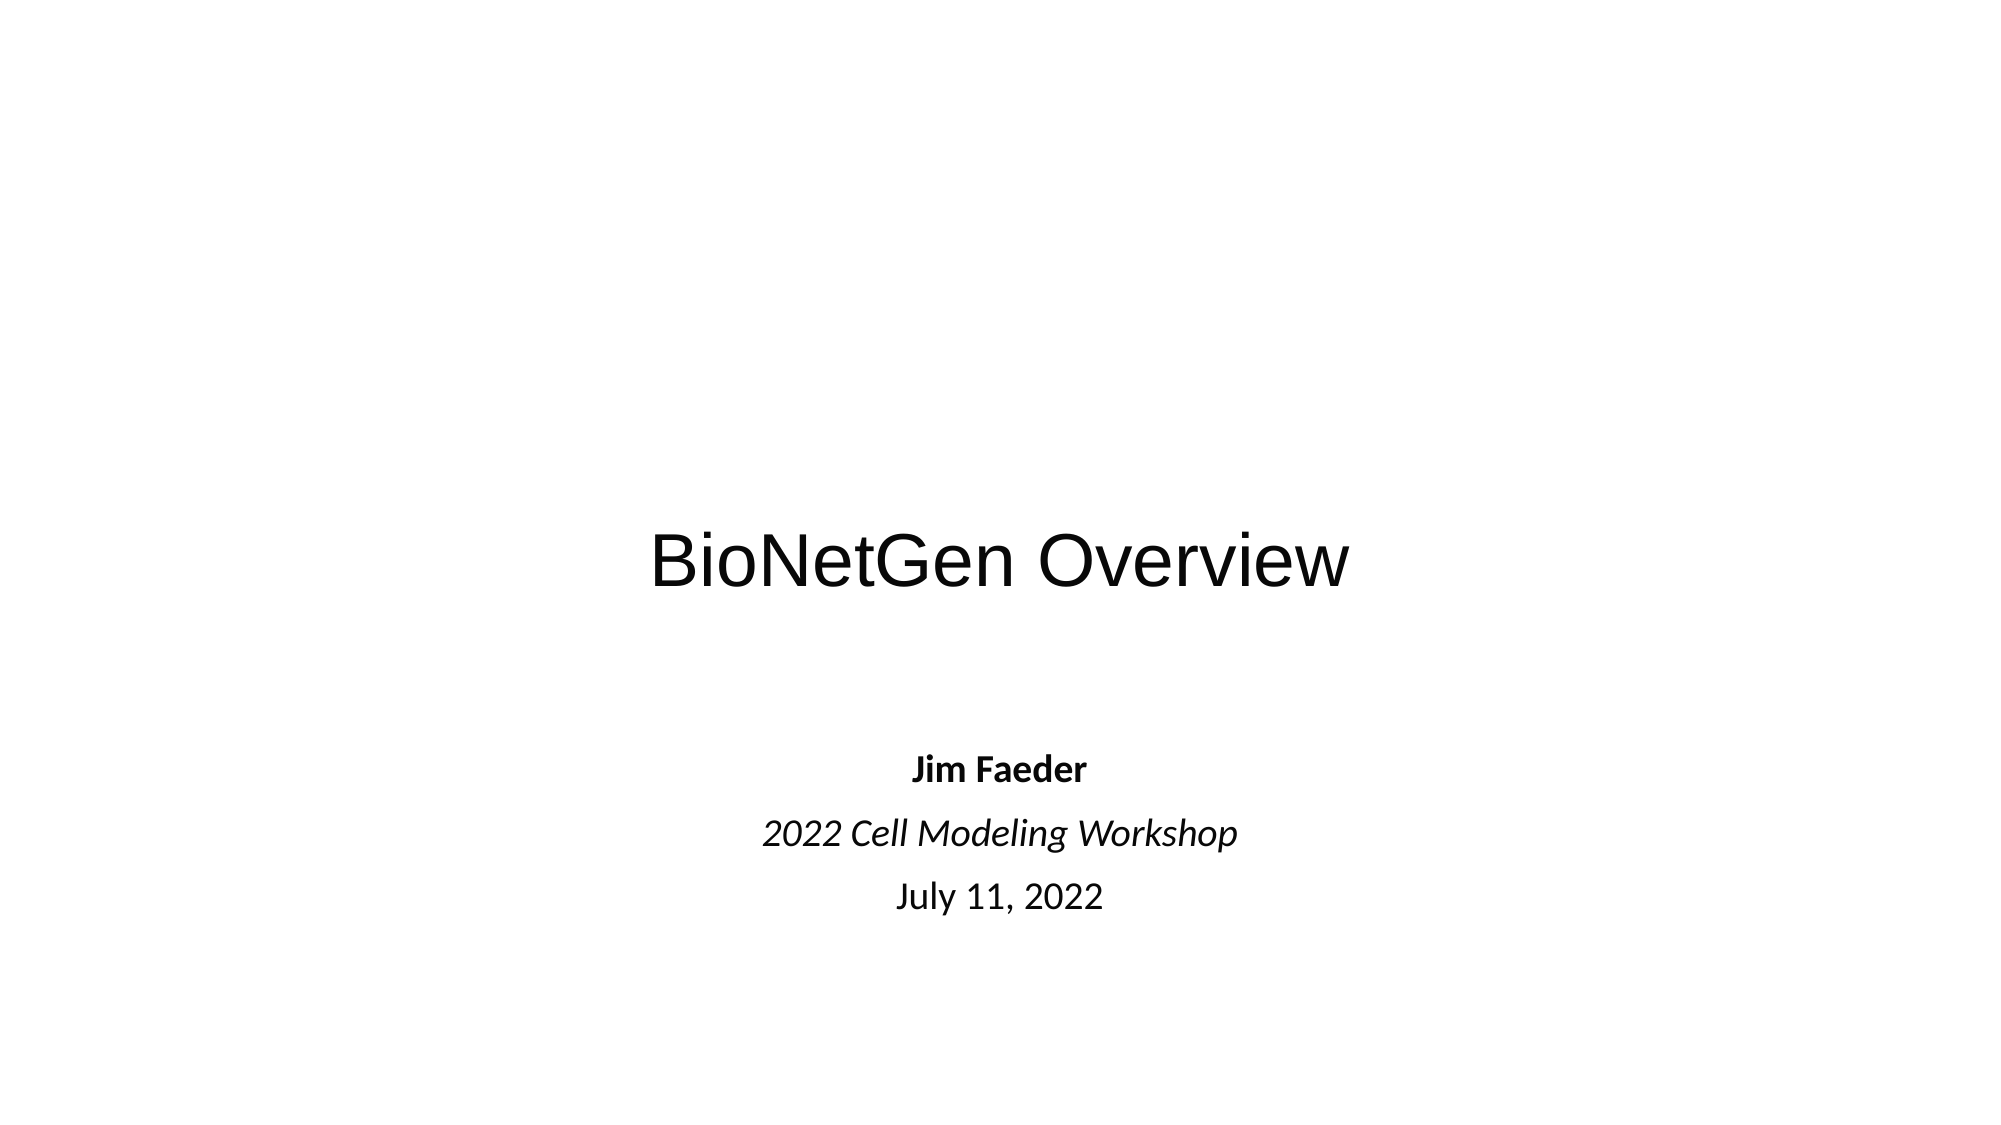

# BioNetGen Overview
Jim Faeder
2022 Cell Modeling Workshop
July 11, 2022